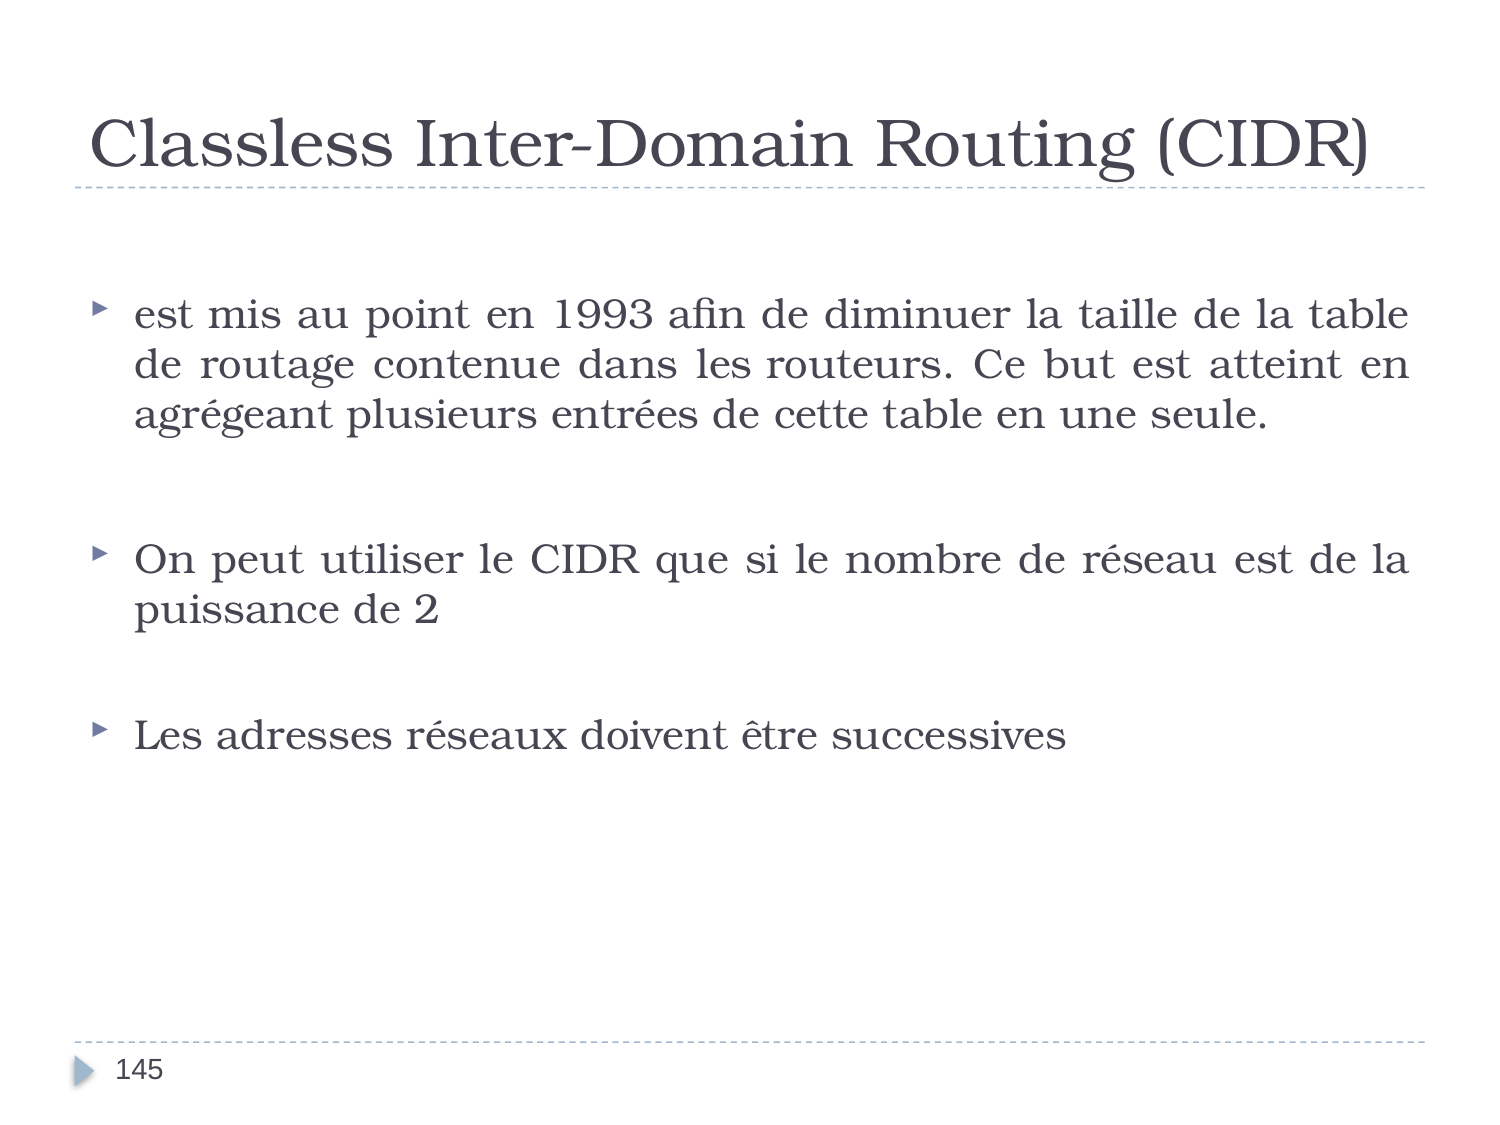

# Classless Inter-Domain Routing (CIDR)
est mis au point en 1993 afin de diminuer la taille de la table de routage contenue dans les routeurs. Ce but est atteint en agrégeant plusieurs entrées de cette table en une seule.

On peut utiliser le CIDR que si le nombre de réseau est de la puissance de 2

Les adresses réseaux doivent être successives
145